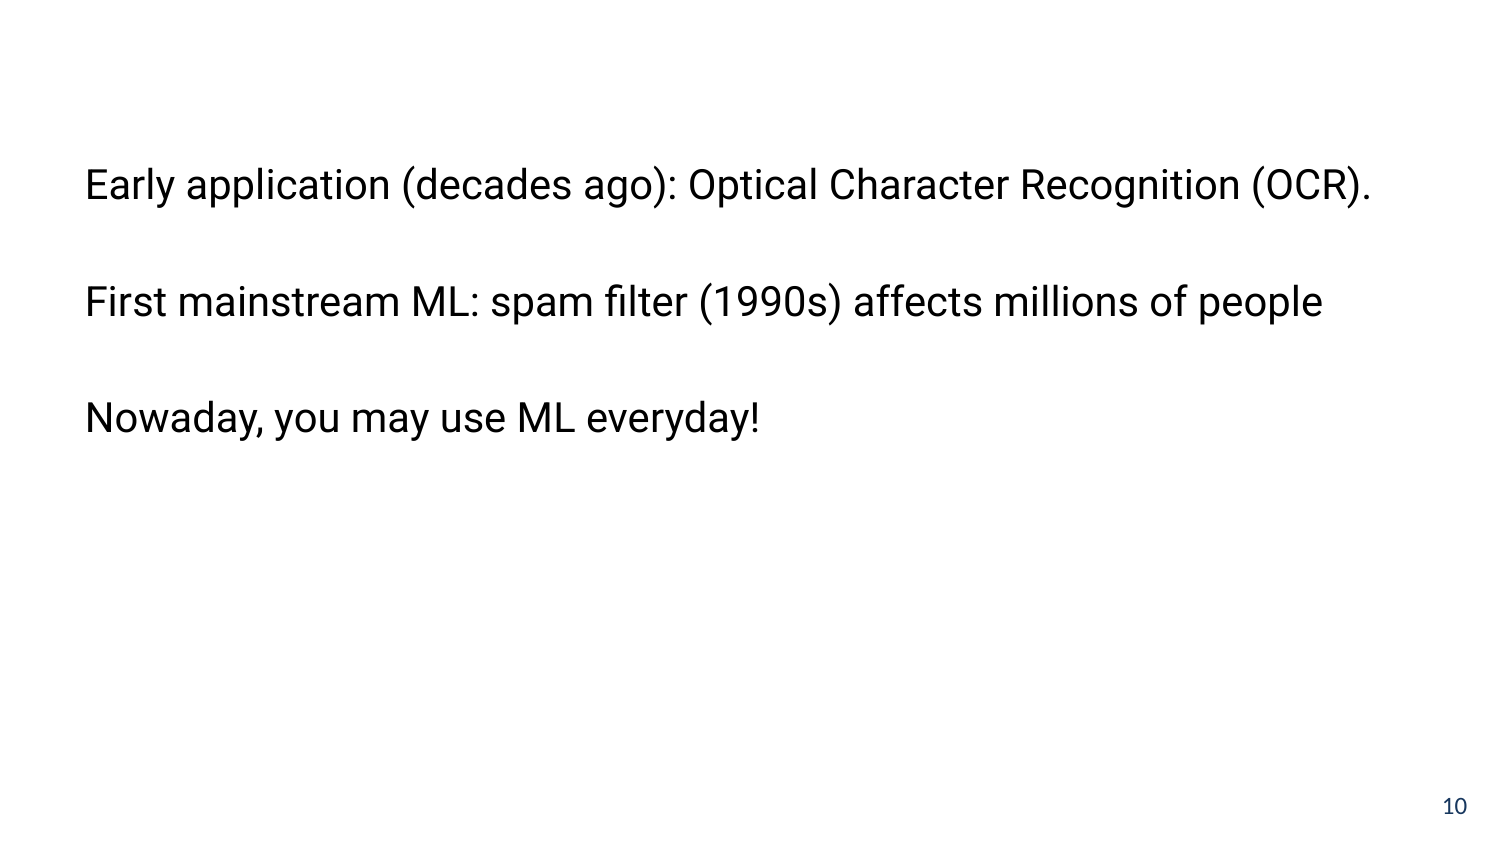

Early application (decades ago): Optical Character Recognition (OCR).

First mainstream ML: spam filter (1990s) affects millions of people

Nowaday, you may use ML everyday!
10